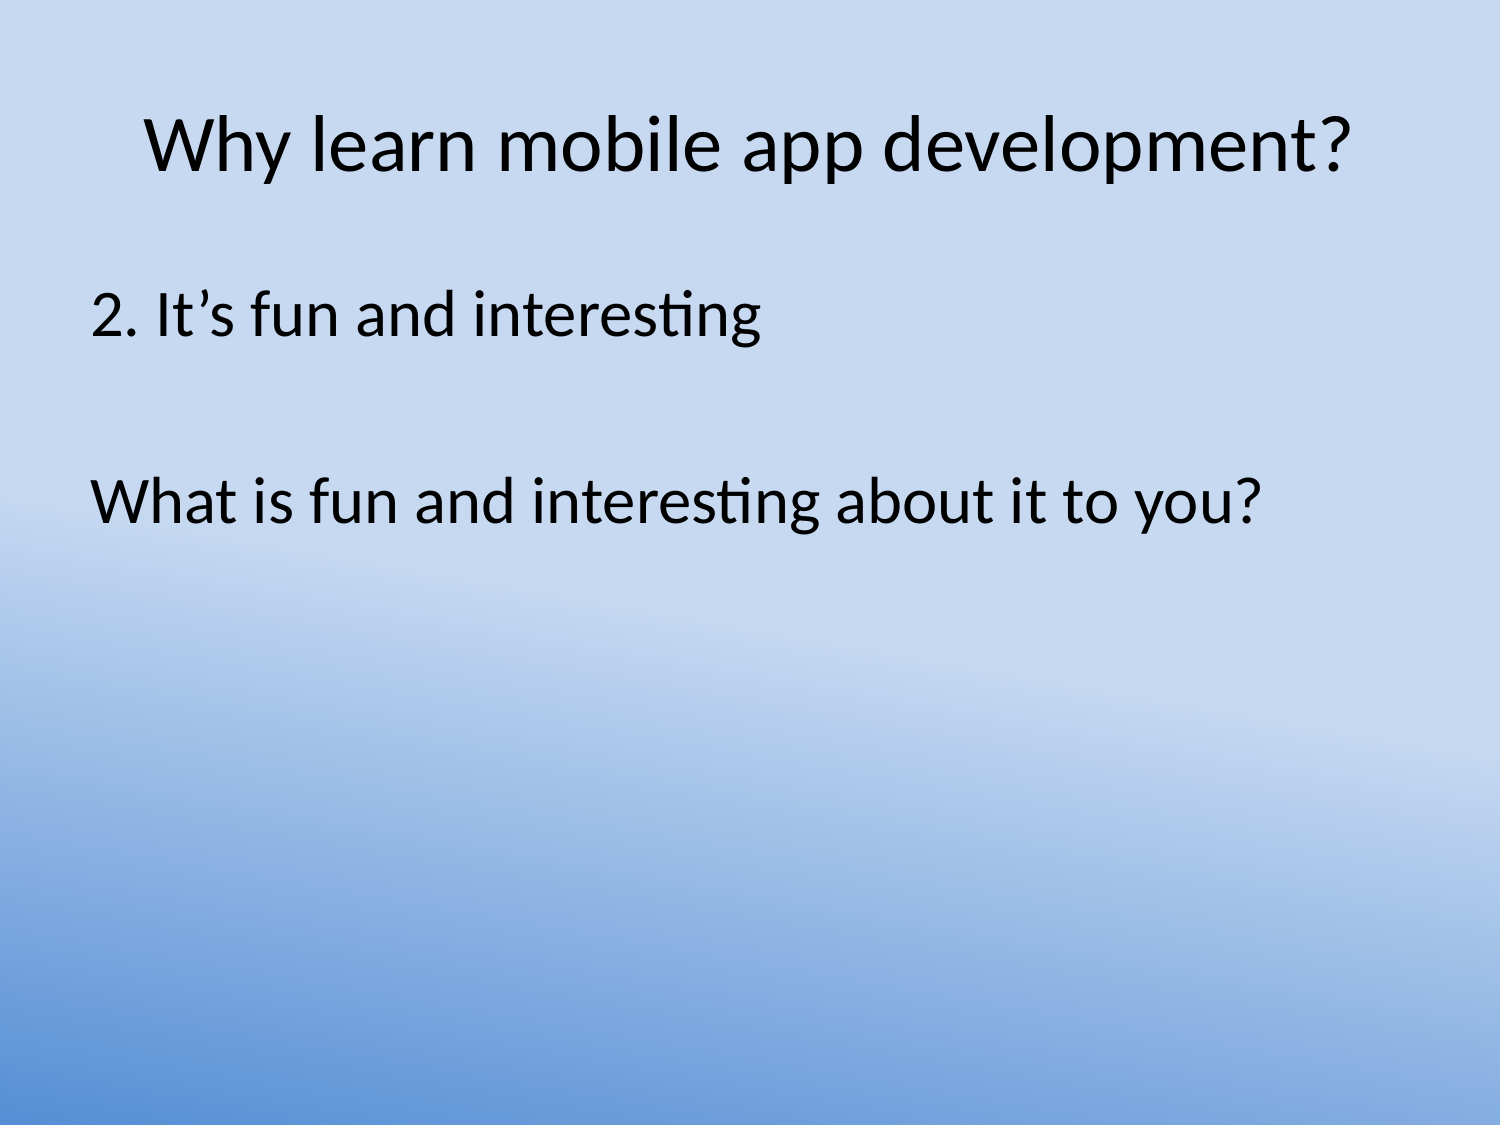

# Why learn mobile app development?
2. It’s fun and interesting

What is fun and interesting about it to you?